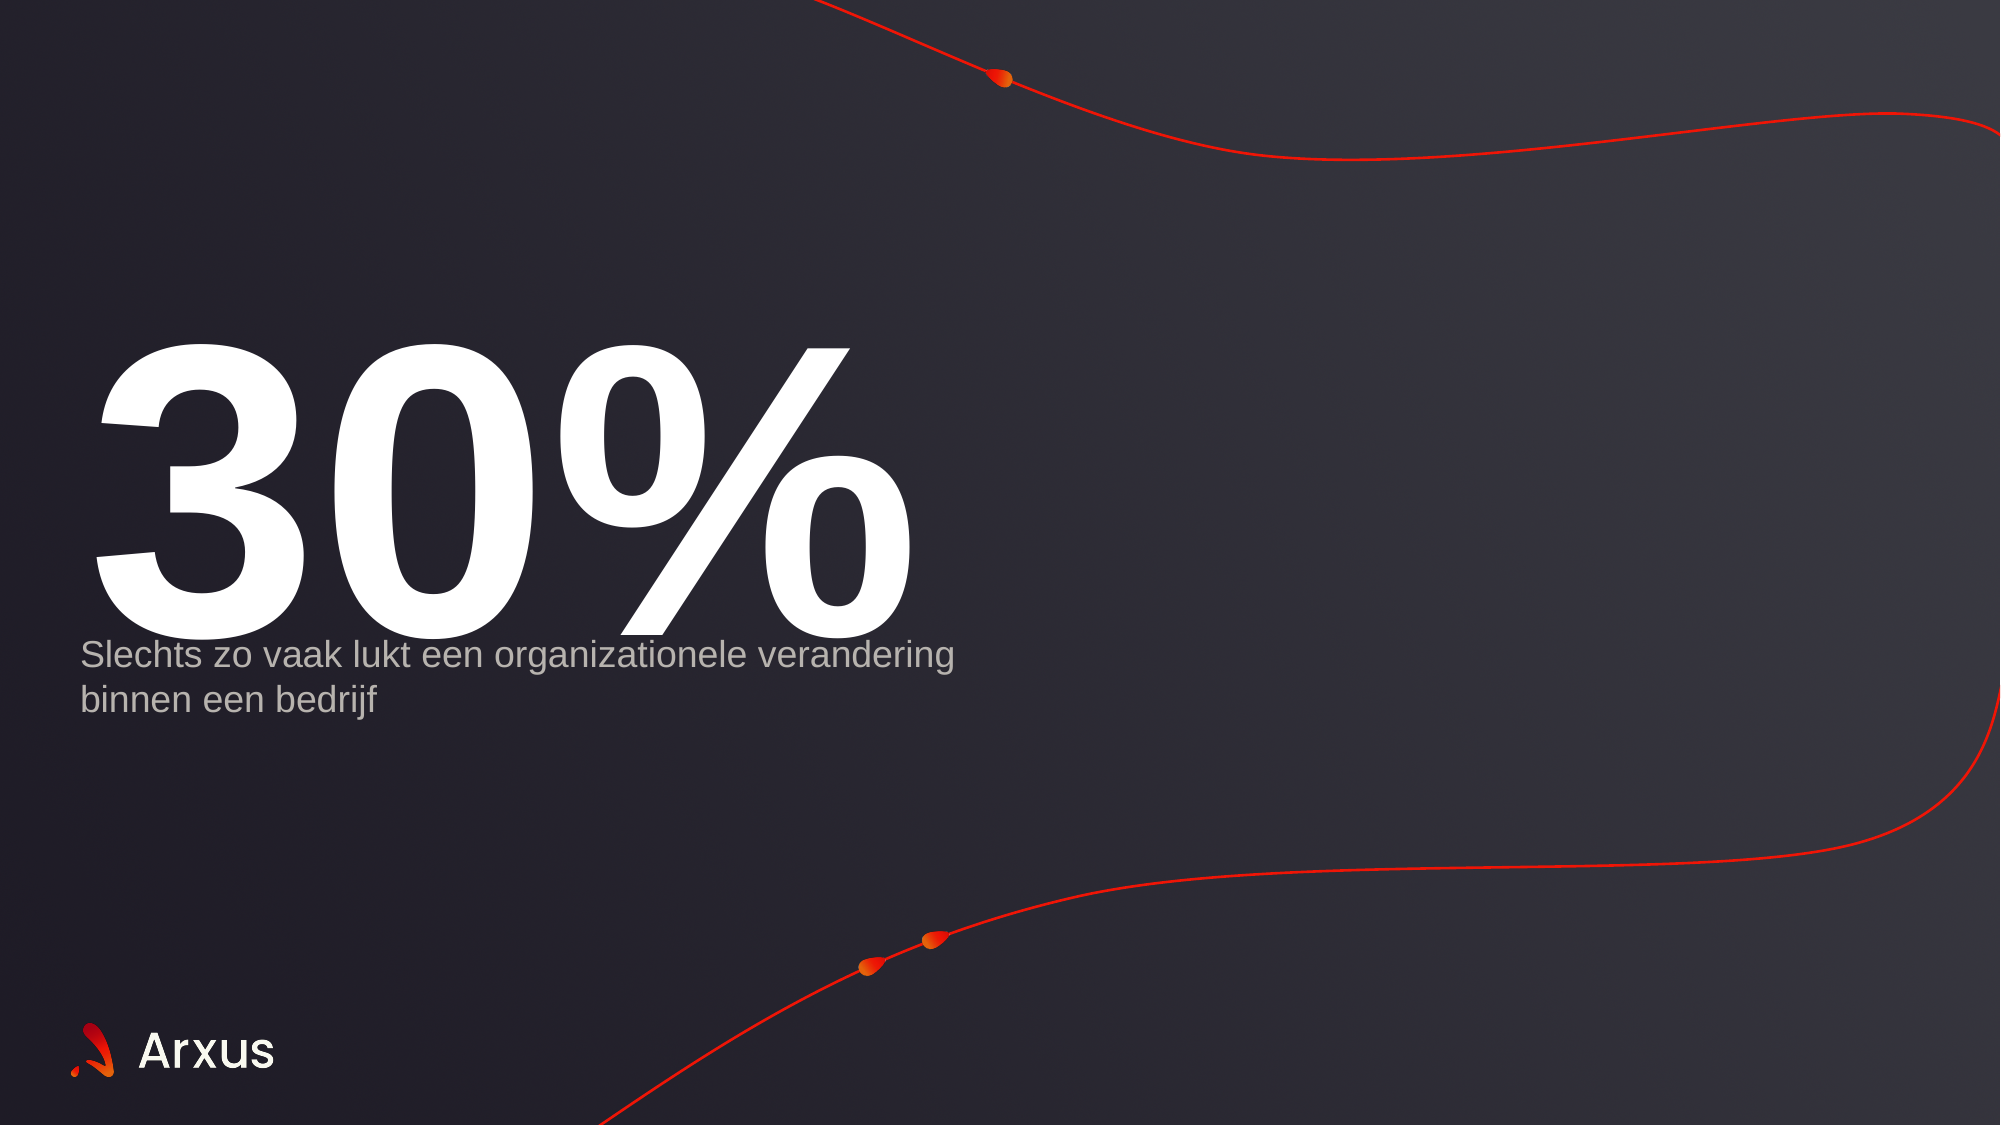

# 30%
Slechts zo vaak lukt een organizationele verandering binnen een bedrijf